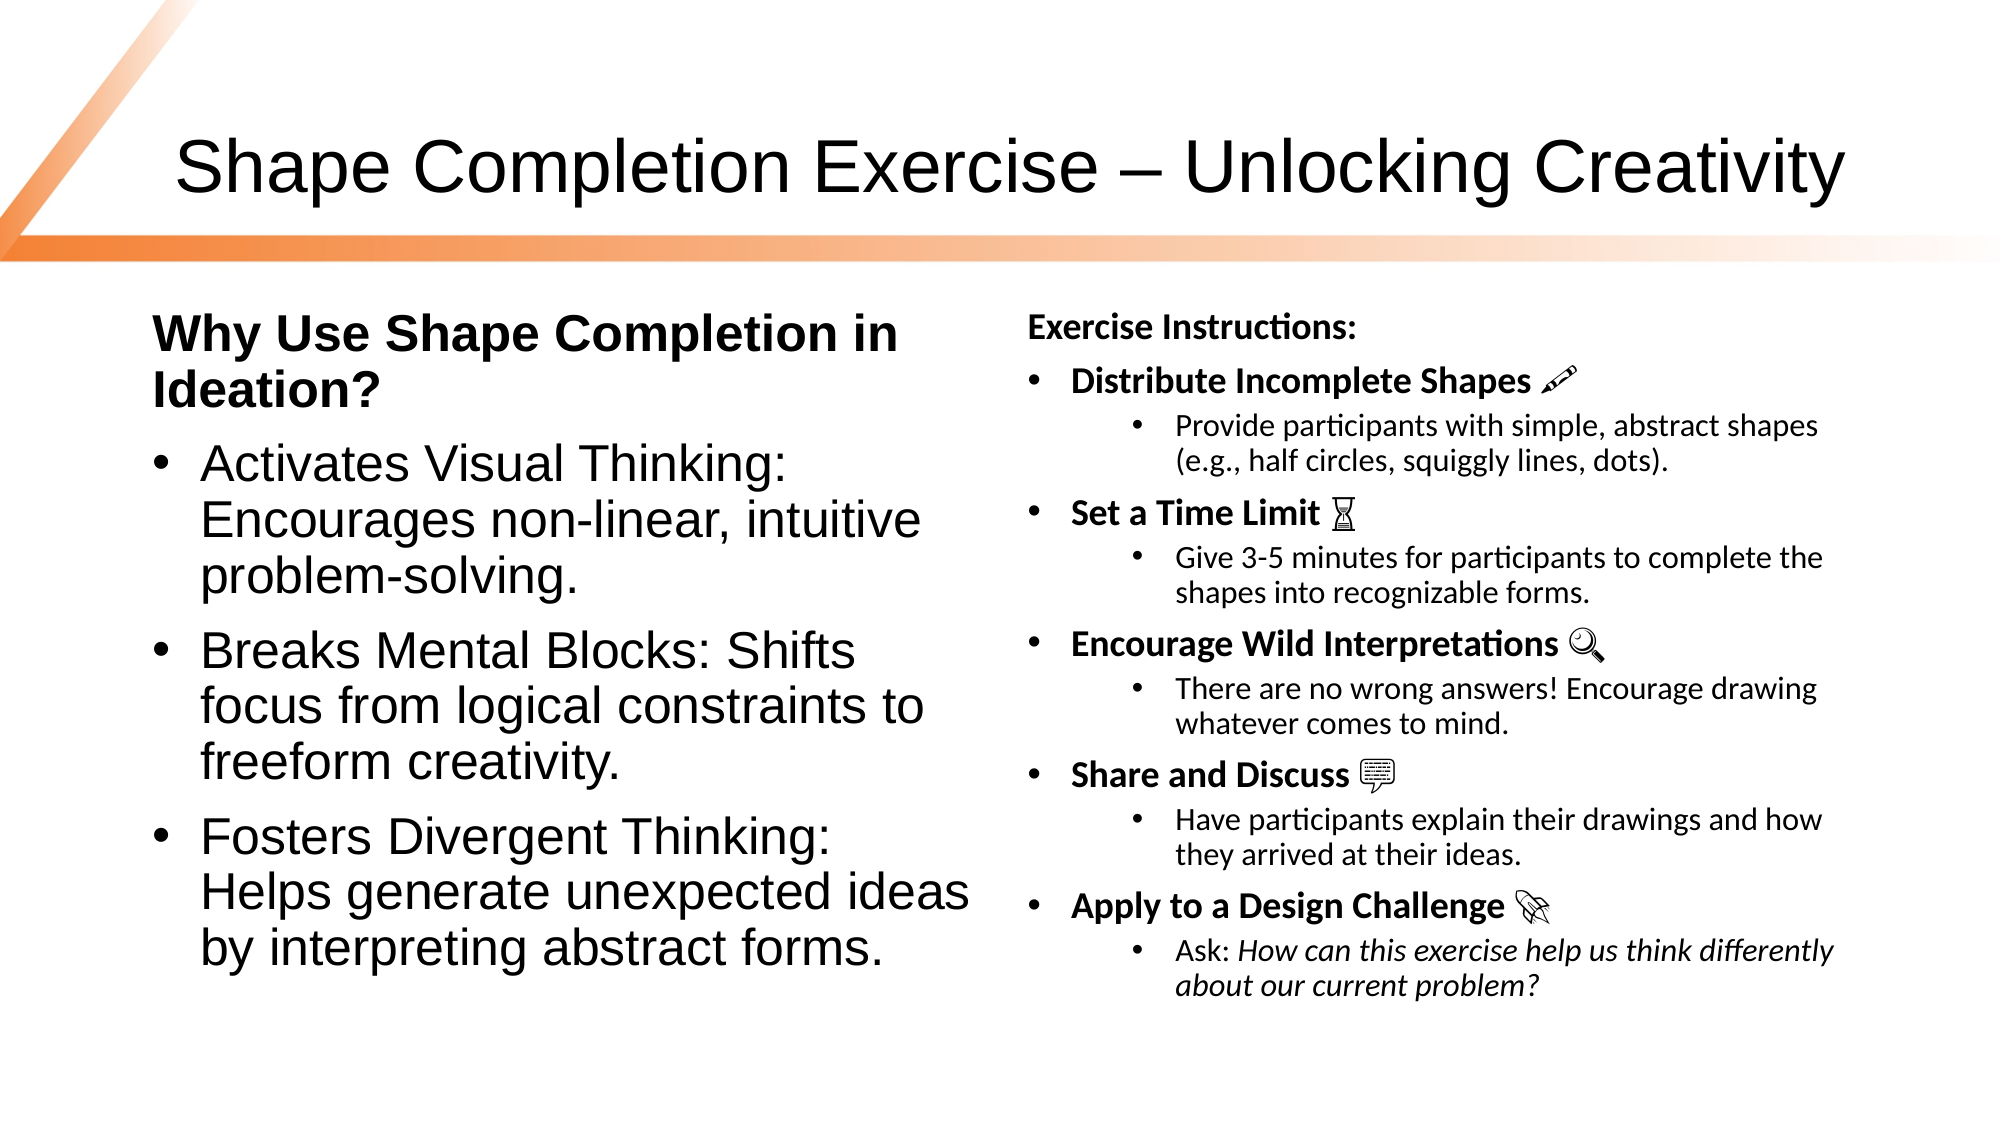

# Shape Completion Exercise – Unlocking Creativity
Why Use Shape Completion in Ideation?
Activates Visual Thinking: Encourages non-linear, intuitive problem-solving.
Breaks Mental Blocks: Shifts focus from logical constraints to freeform creativity.
Fosters Divergent Thinking: Helps generate unexpected ideas by interpreting abstract forms.
Exercise Instructions:
Distribute Incomplete Shapes 🖍️
Provide participants with simple, abstract shapes (e.g., half circles, squiggly lines, dots).
Set a Time Limit ⏳
Give 3-5 minutes for participants to complete the shapes into recognizable forms.
Encourage Wild Interpretations 🔍
There are no wrong answers! Encourage drawing whatever comes to mind.
Share and Discuss 💬
Have participants explain their drawings and how they arrived at their ideas.
Apply to a Design Challenge 🚀
Ask: How can this exercise help us think differently about our current problem?